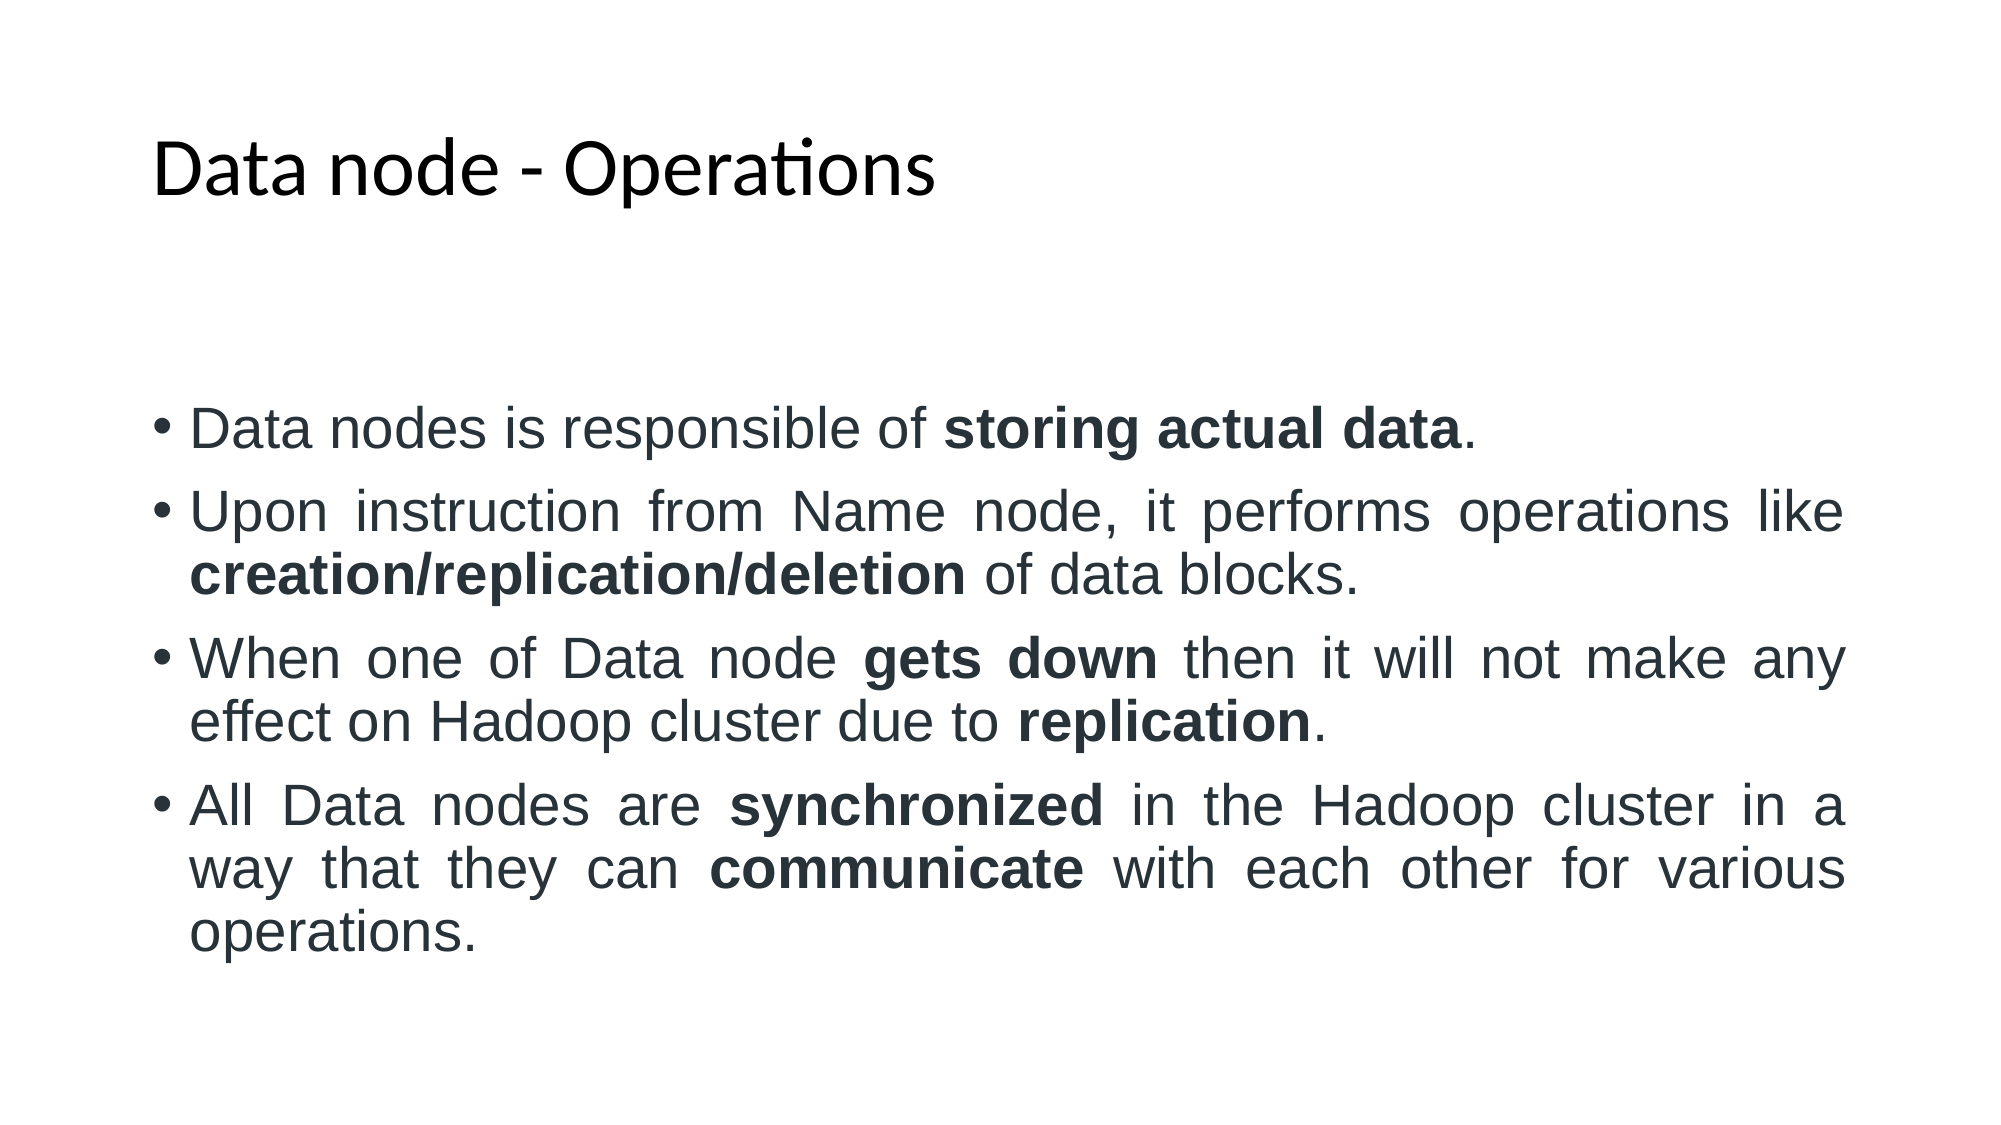

# Data node - Operations

Data nodes is responsible of storing actual data.
Upon instruction from Name node, it performs operations like creation/replication/deletion of data blocks.
When one of Data node gets down then it will not make any effect on Hadoop cluster due to replication.
All Data nodes are synchronized in the Hadoop cluster in a way that they can communicate with each other for various operations.